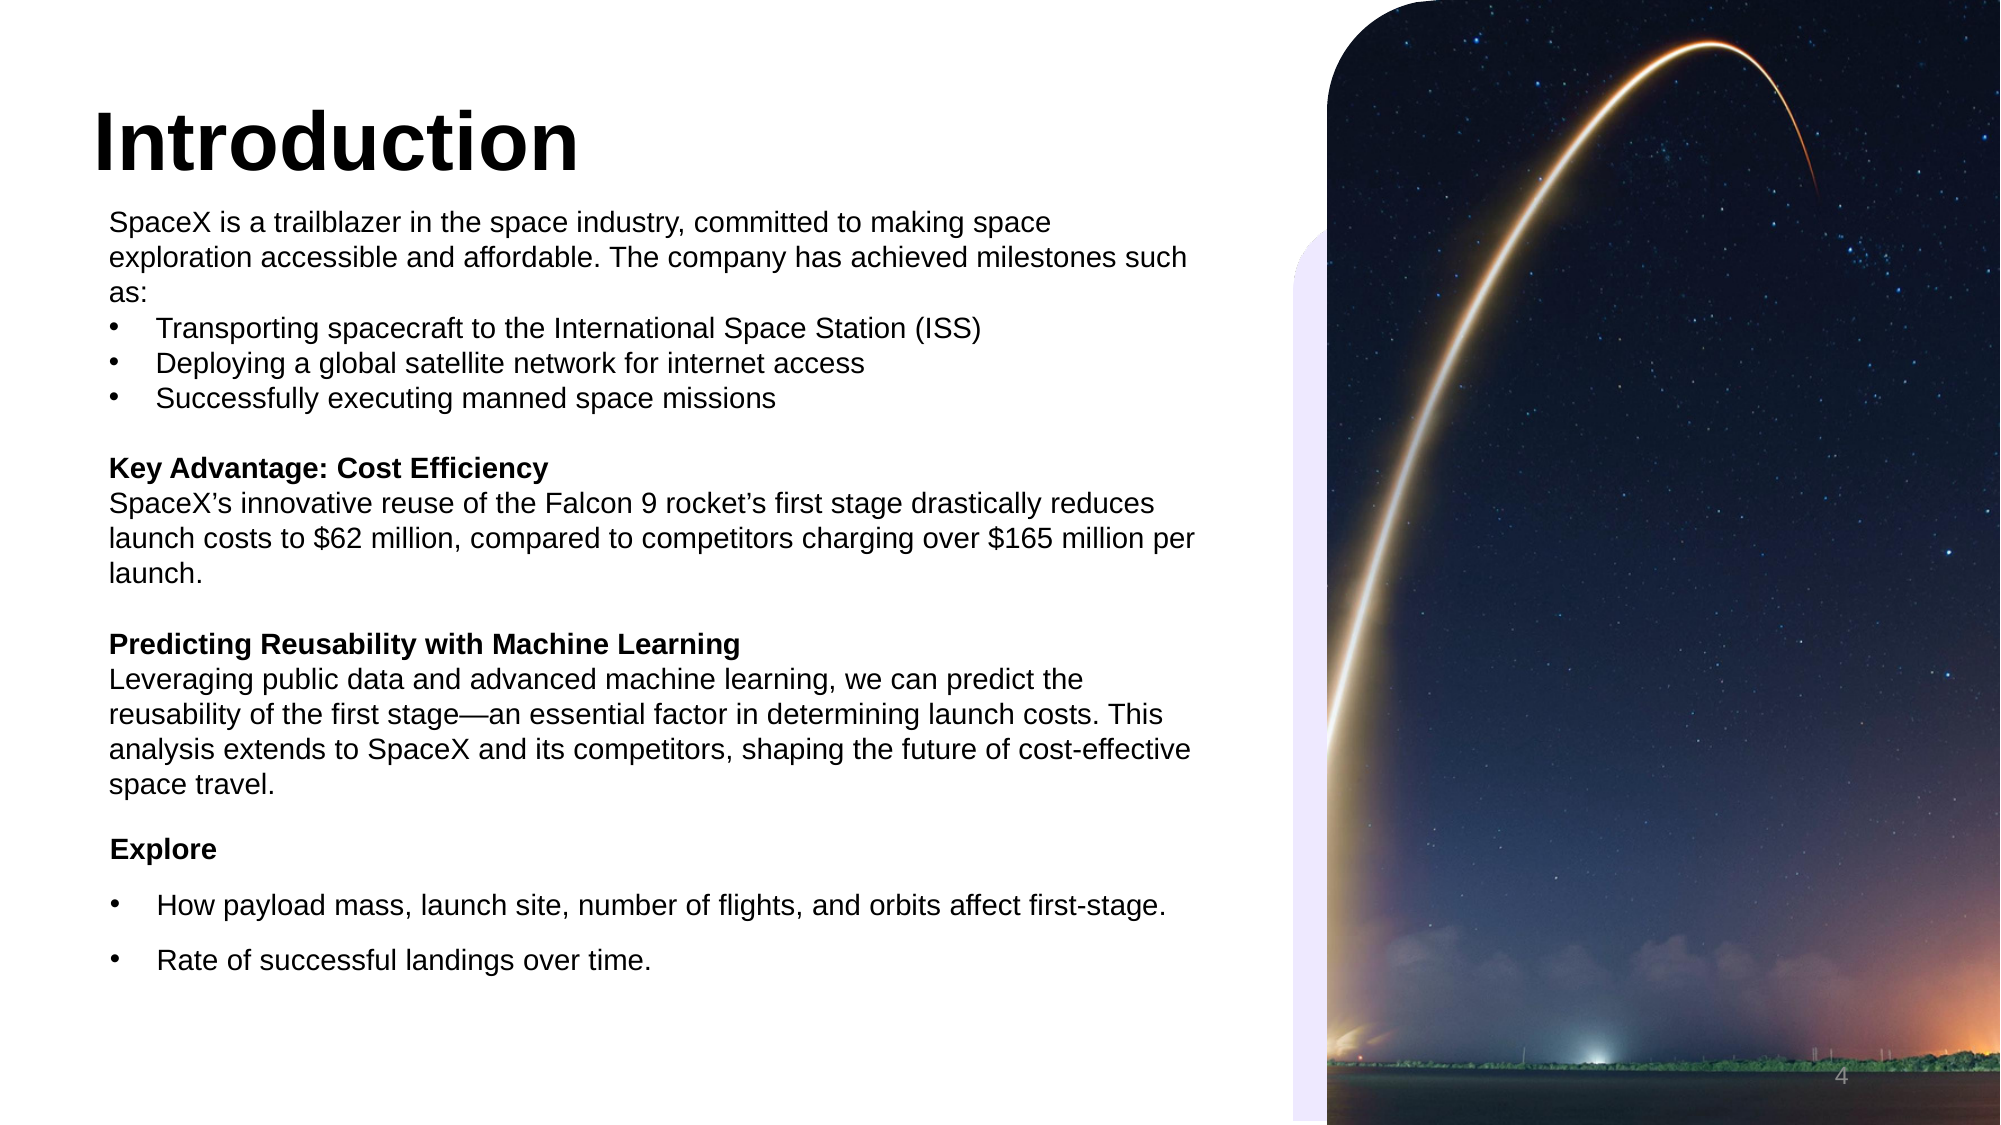

Introduction
# SpaceX is a trailblazer in the space industry, committed to making space exploration accessible and affordable. The company has achieved milestones such as:
Transporting spacecraft to the International Space Station (ISS)
Deploying a global satellite network for internet access
Successfully executing manned space missions
Key Advantage: Cost Efficiency
SpaceX’s innovative reuse of the Falcon 9 rocket’s first stage drastically reduces launch costs to $62 million, compared to competitors charging over $165 million per launch.
Predicting Reusability with Machine Learning
Leveraging public data and advanced machine learning, we can predict the reusability of the first stage—an essential factor in determining launch costs. This analysis extends to SpaceX and its competitors, shaping the future of cost-effective space travel.

Explore
How payload mass, launch site, number of flights, and orbits affect first-stage.
Rate of successful landings over time.
4